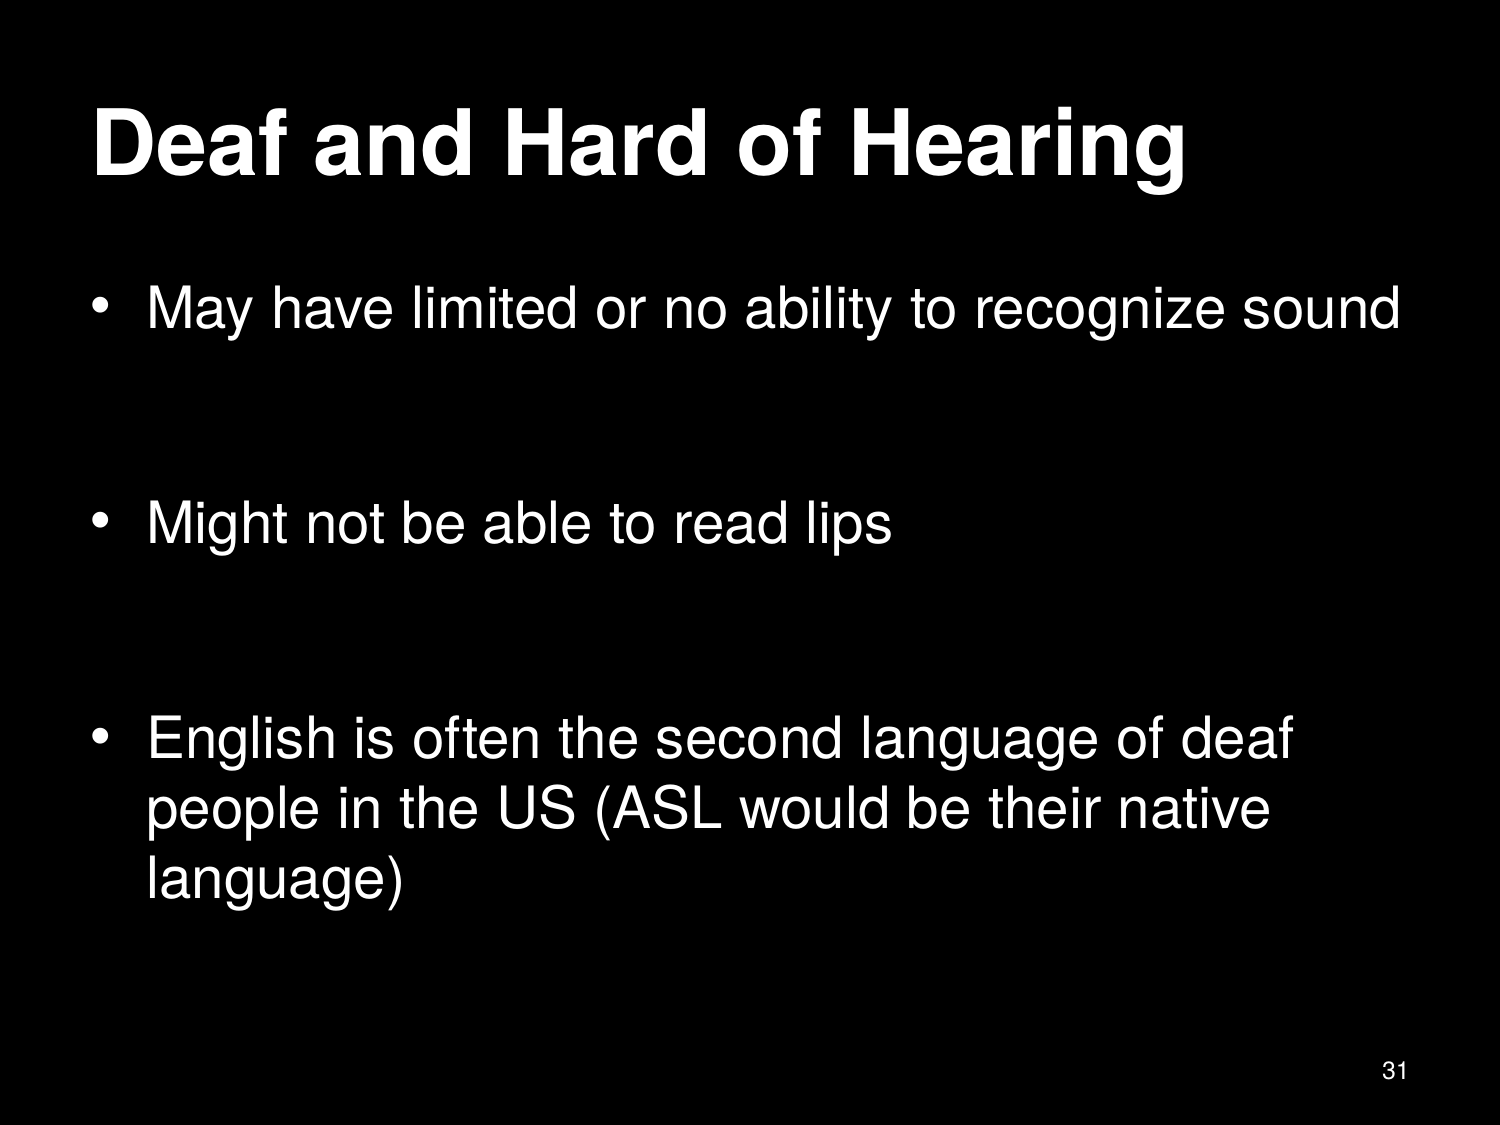

# Deaf and Hard of Hearing
May have limited or no ability to recognize sound

Might not be able to read lips

English is often the second language of deaf people in the US (ASL would be their native language)
31